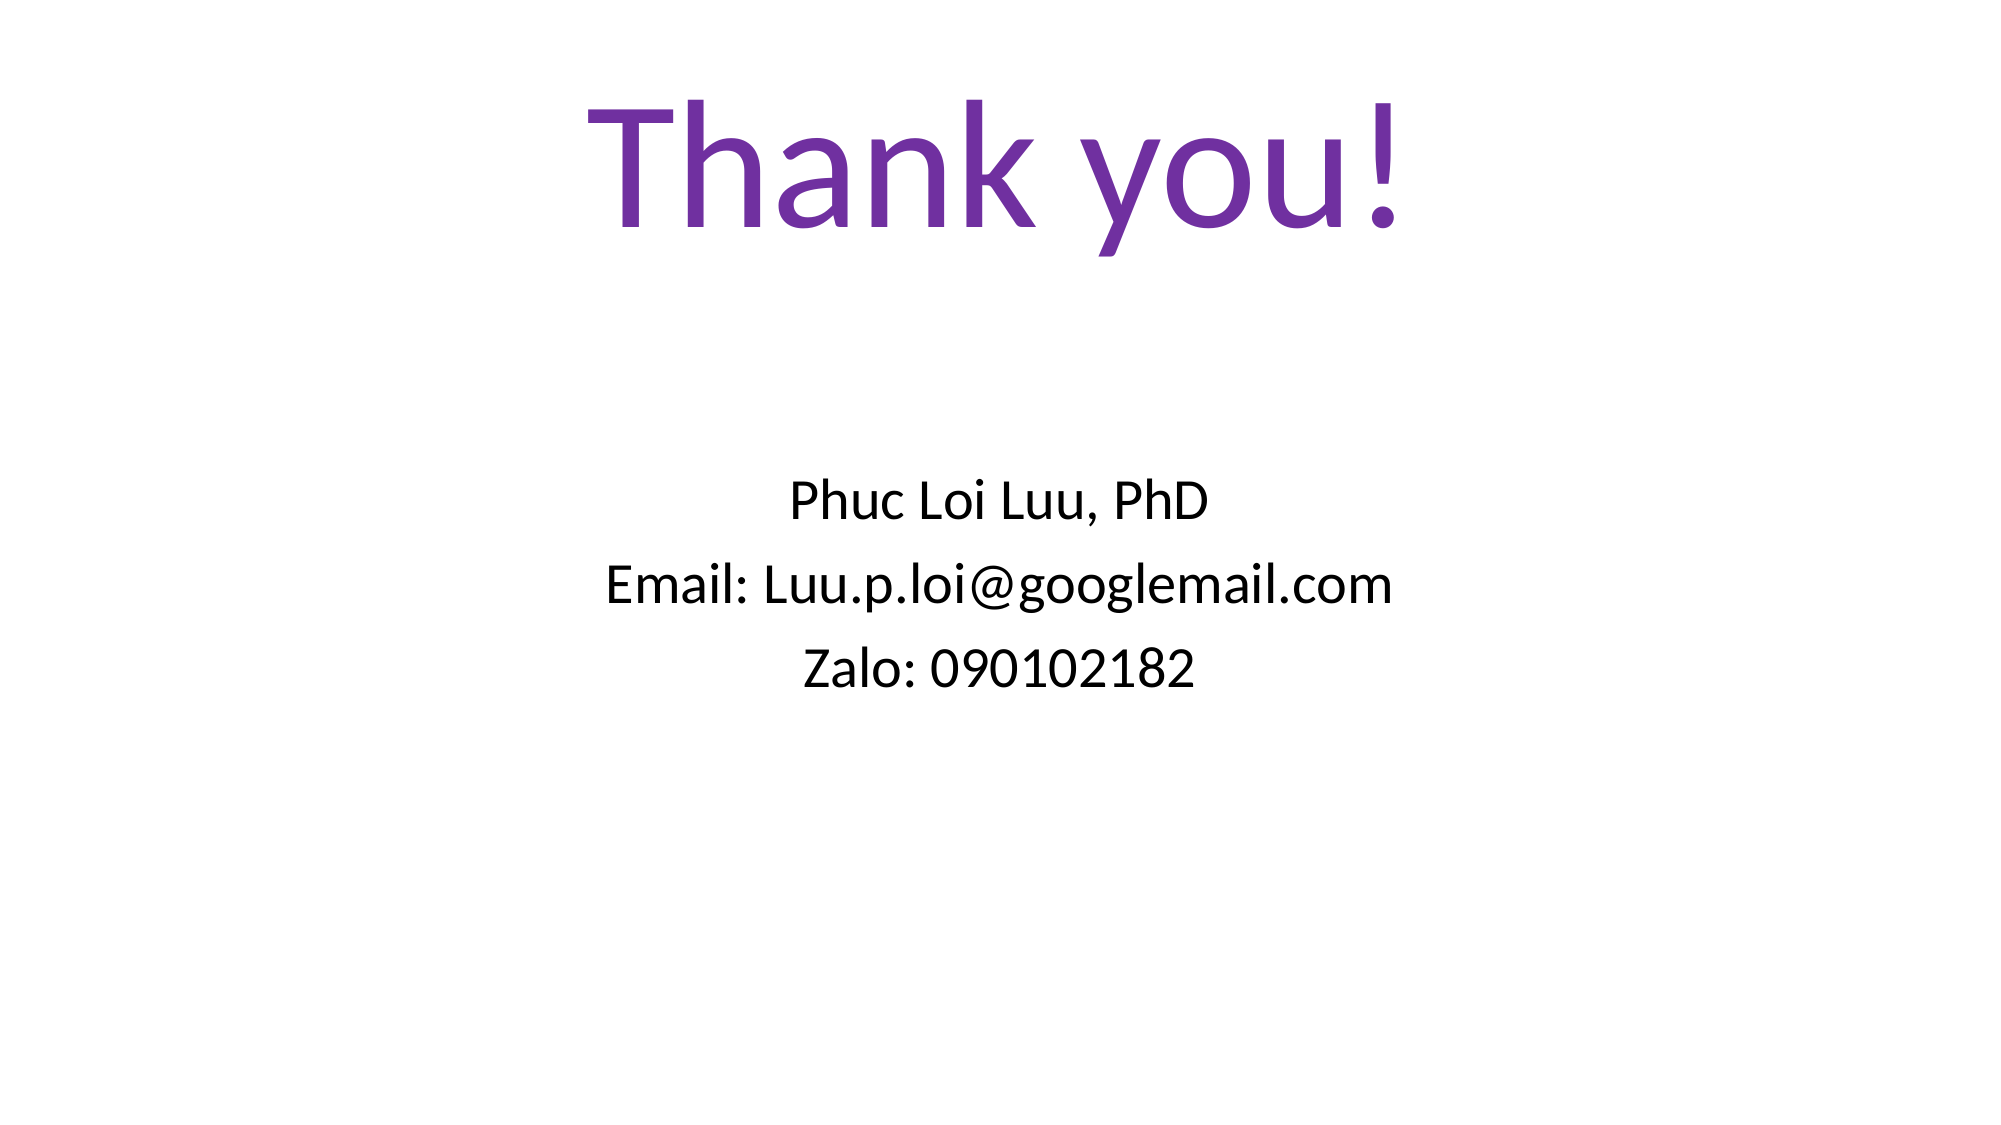

# Thank you!
Phuc Loi Luu, PhD
Email: Luu.p.loi@googlemail.com
Zalo: 090102182